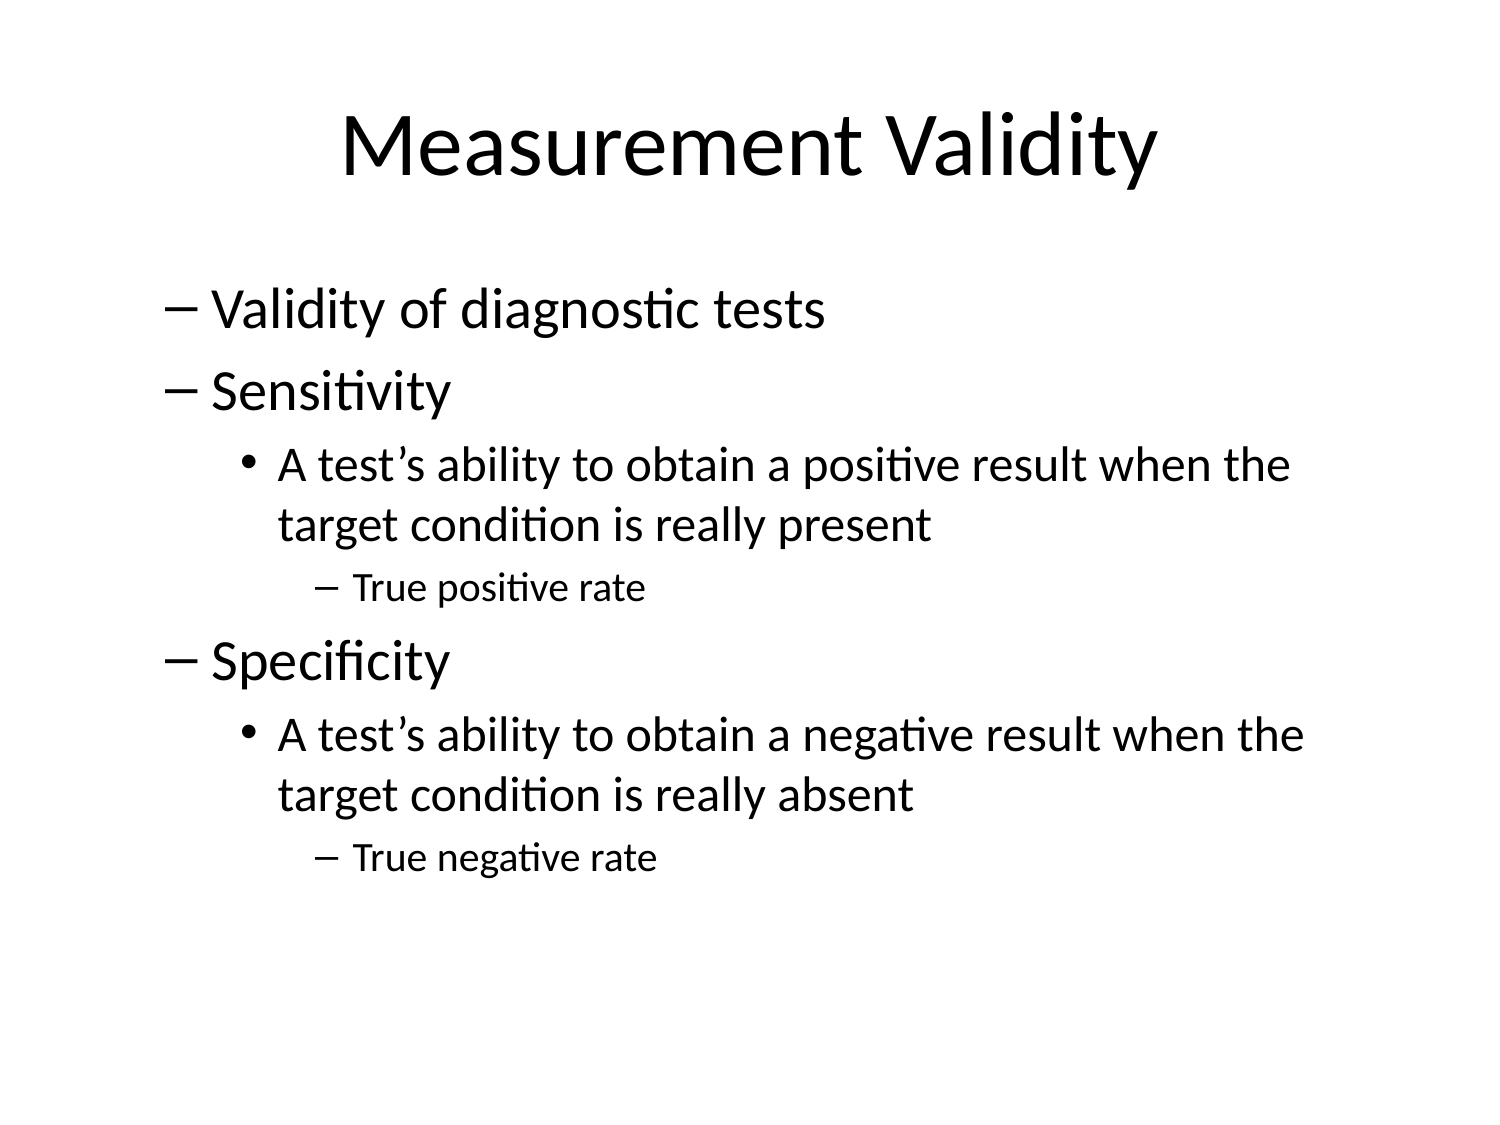

# Measurement Validity
Validity of diagnostic tests
Sensitivity
A test’s ability to obtain a positive result when the target condition is really present
True positive rate
Specificity
A test’s ability to obtain a negative result when the target condition is really absent
True negative rate